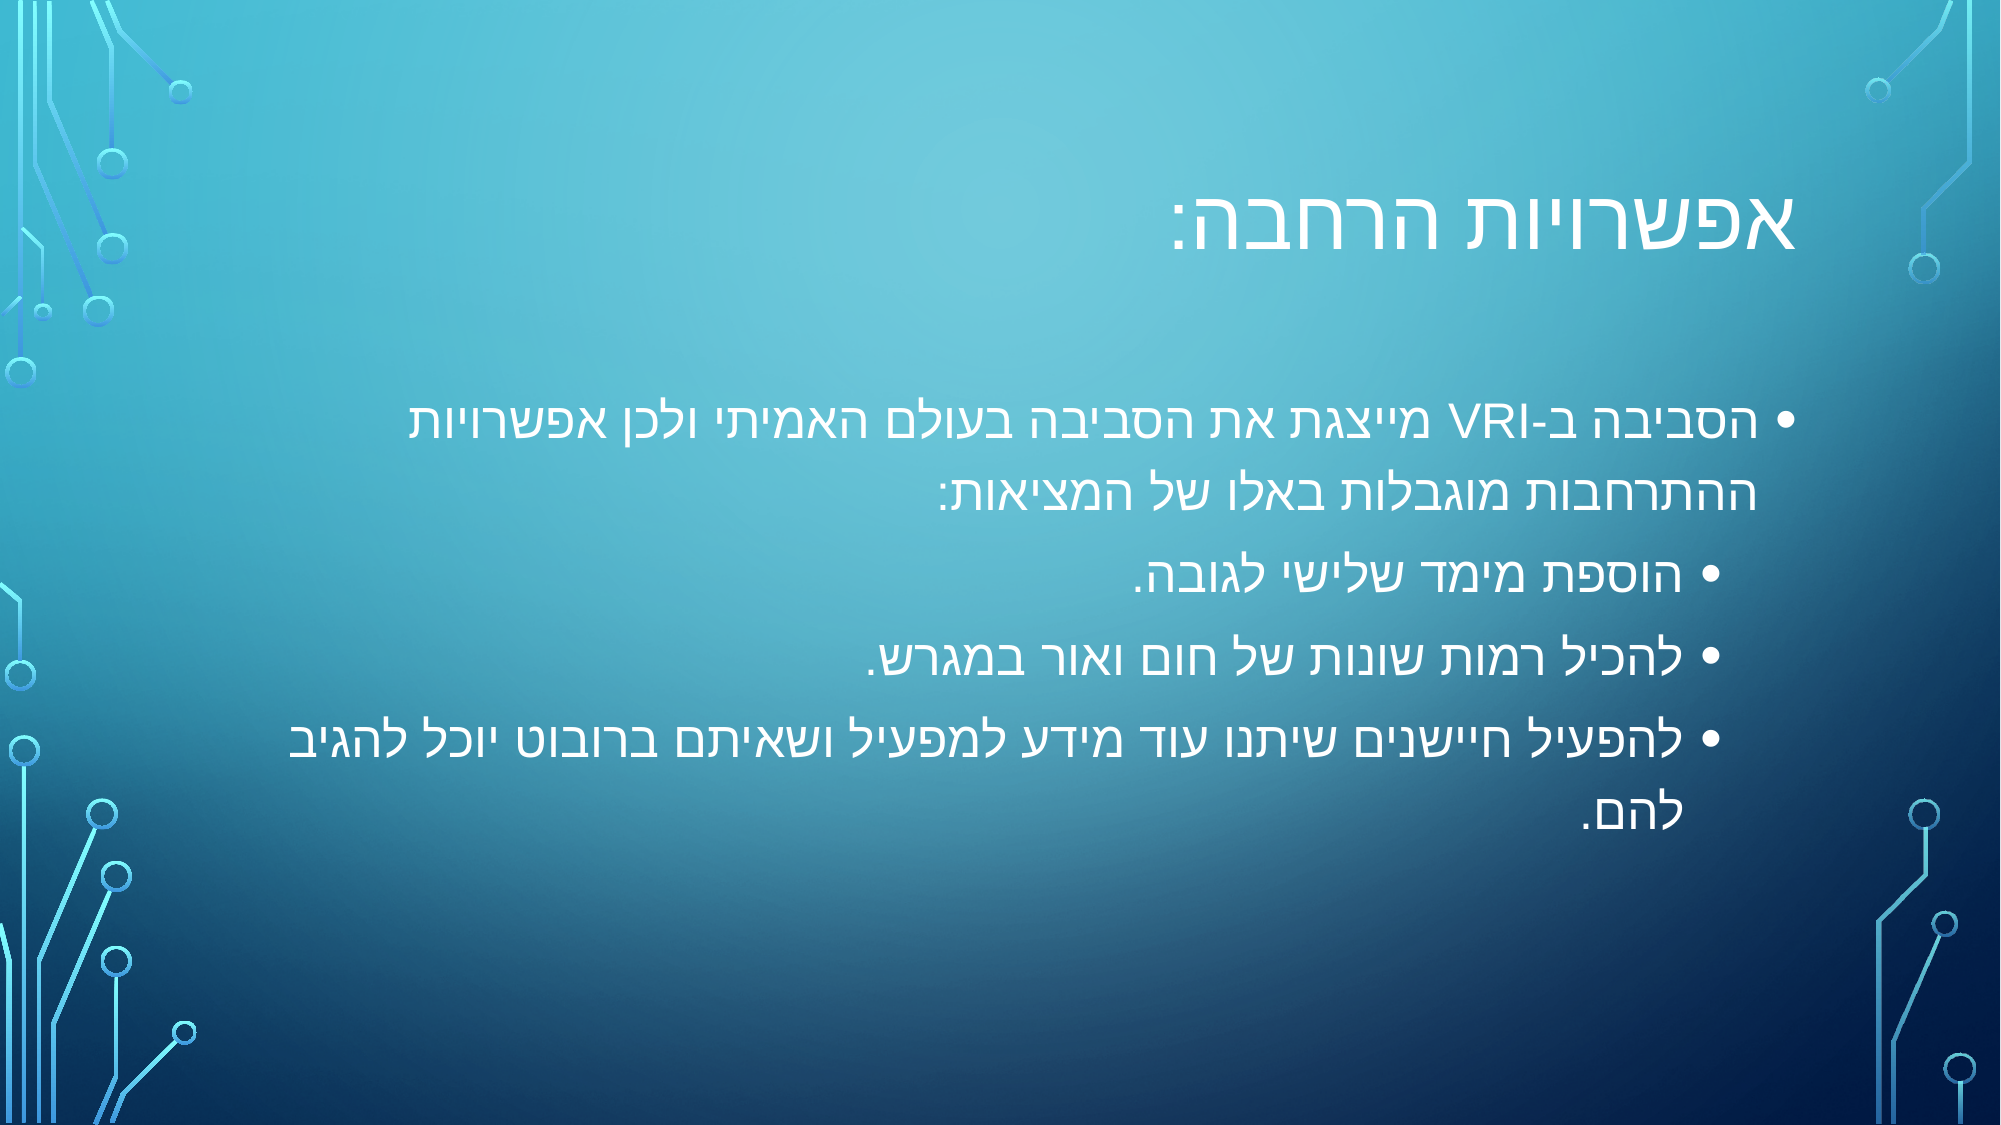

# אפשרויות הרחבה:
הסביבה ב-VRI מייצגת את הסביבה בעולם האמיתי ולכן אפשרויות ההתרחבות מוגבלות באלו של המציאות:
הוספת מימד שלישי לגובה.
להכיל רמות שונות של חום ואור במגרש.
להפעיל חיישנים שיתנו עוד מידע למפעיל ושאיתם ברובוט יוכל להגיב להם.